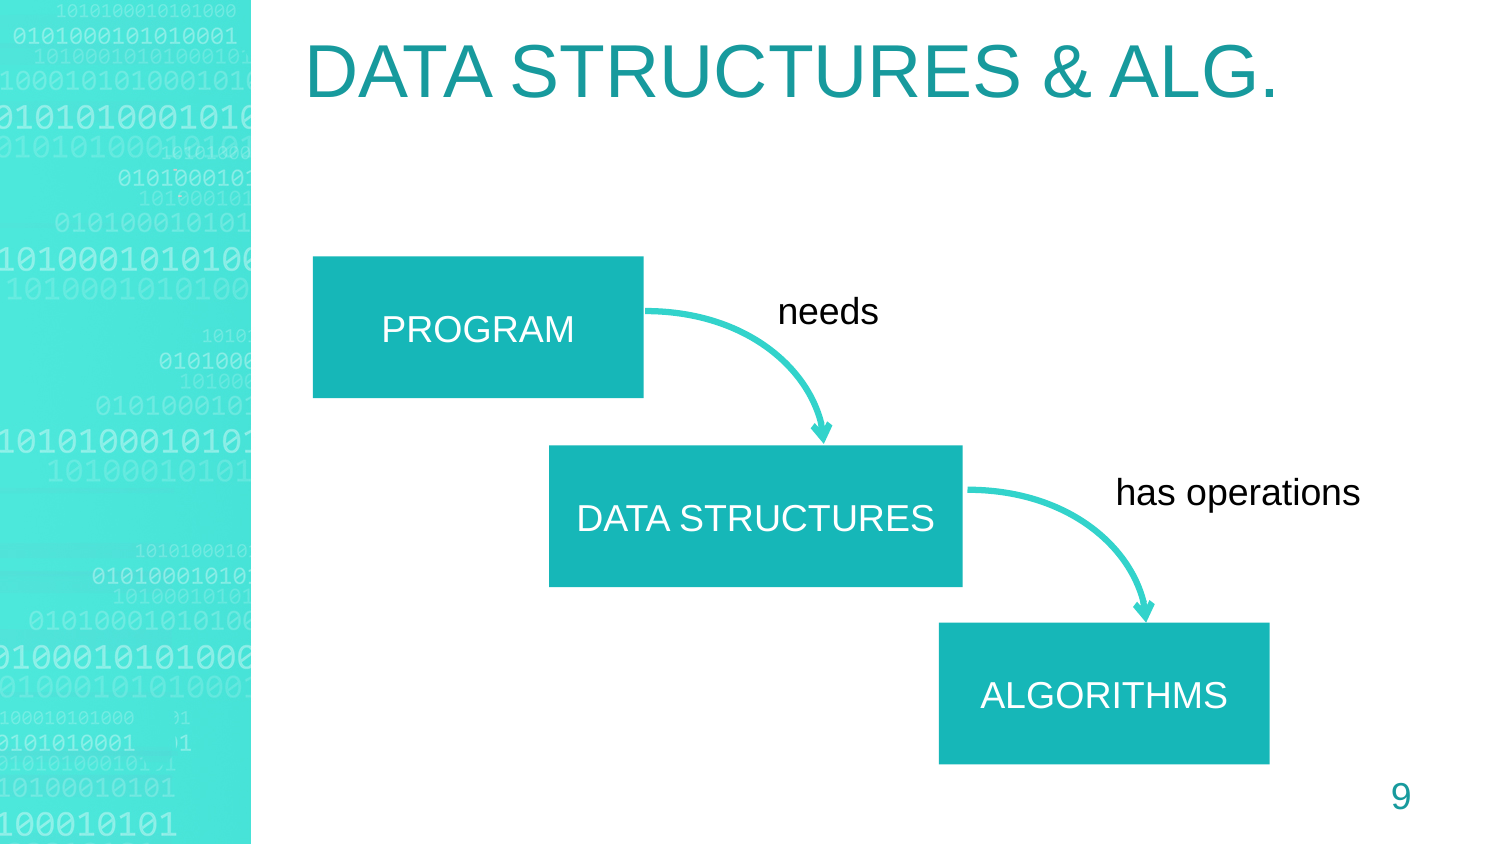

DATA STRUCTURES & ALG.
PROGRAM
needs

DATA STRUCTURES
has operations

ALGORITHMS